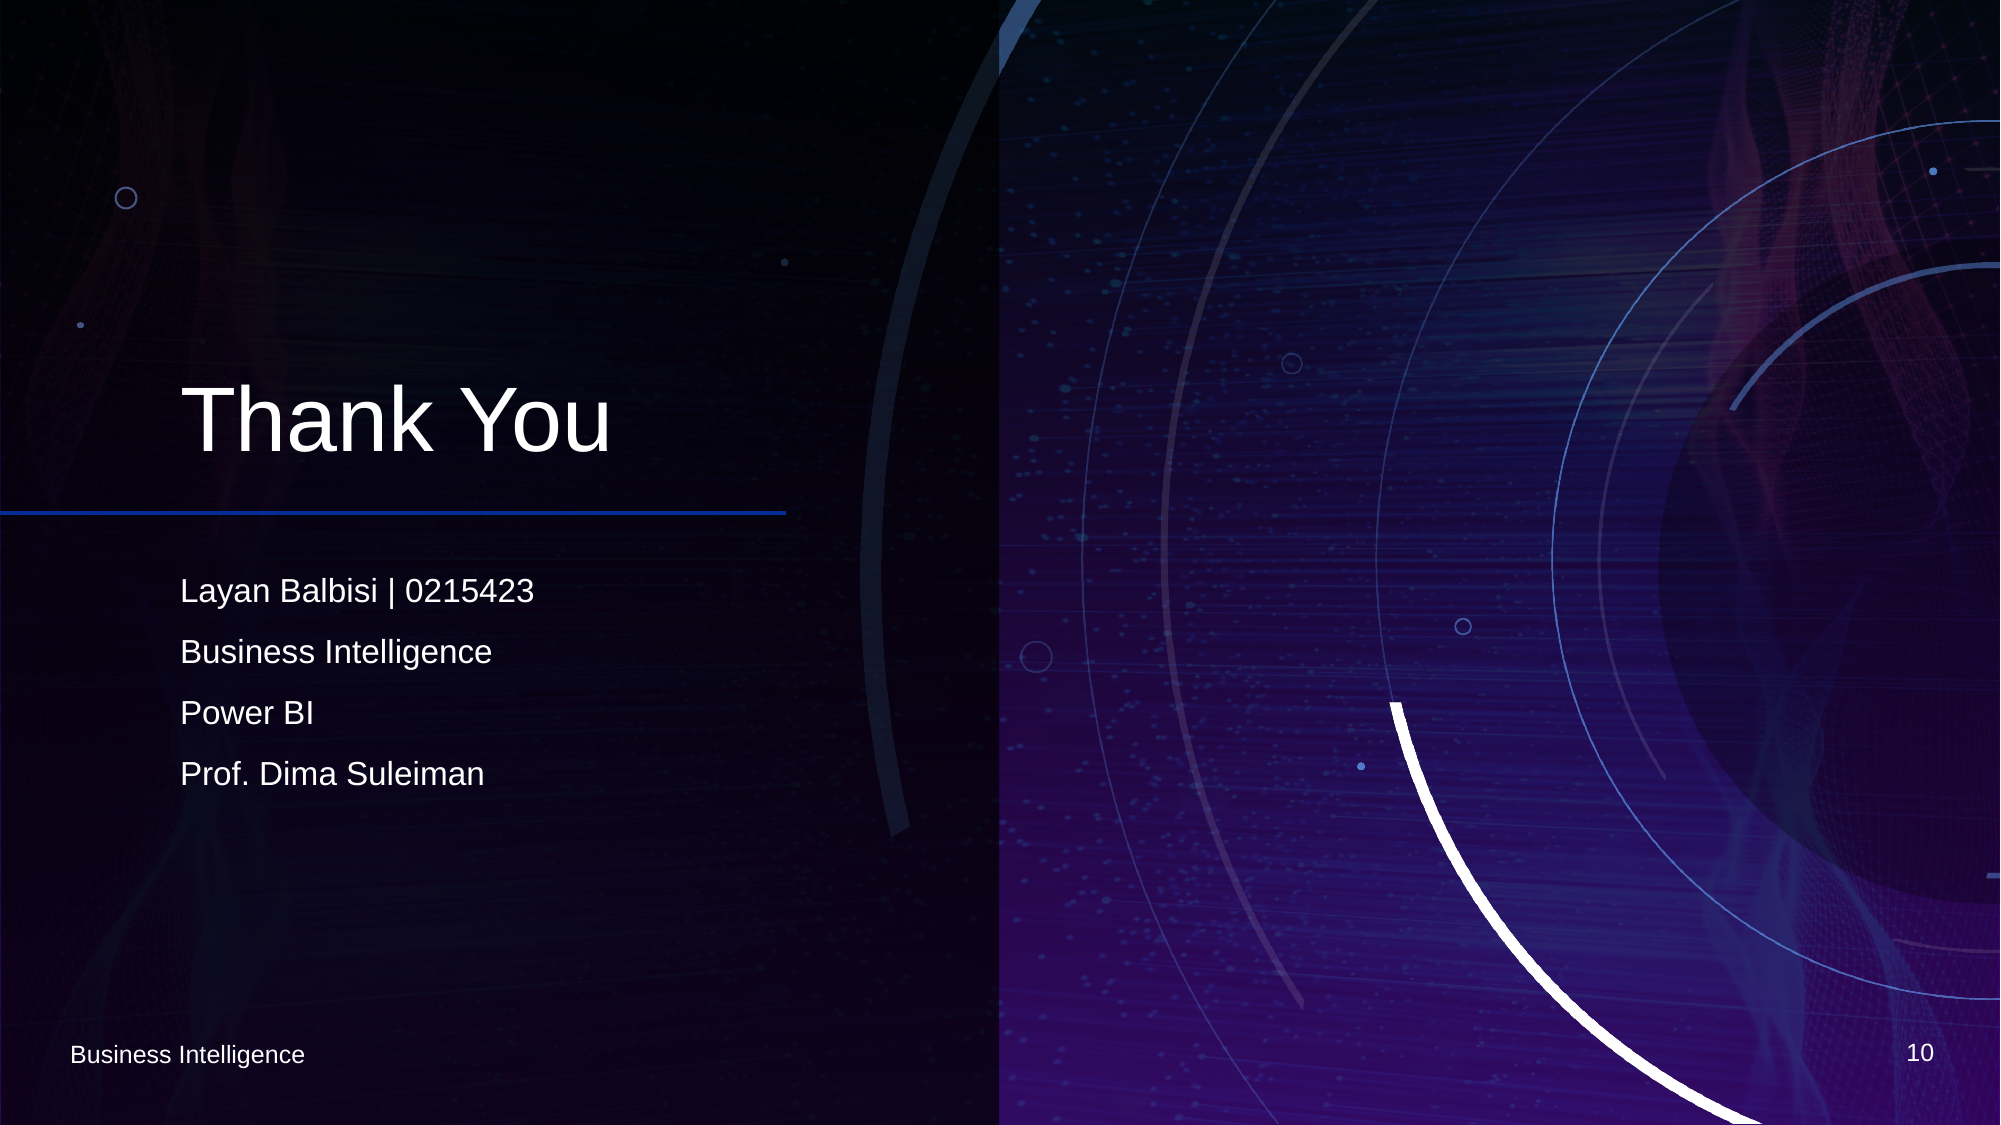

# Thank You
Layan Balbisi | 0215423
Business Intelligence
Power BI
Prof. Dima Suleiman
10
Business Intelligence